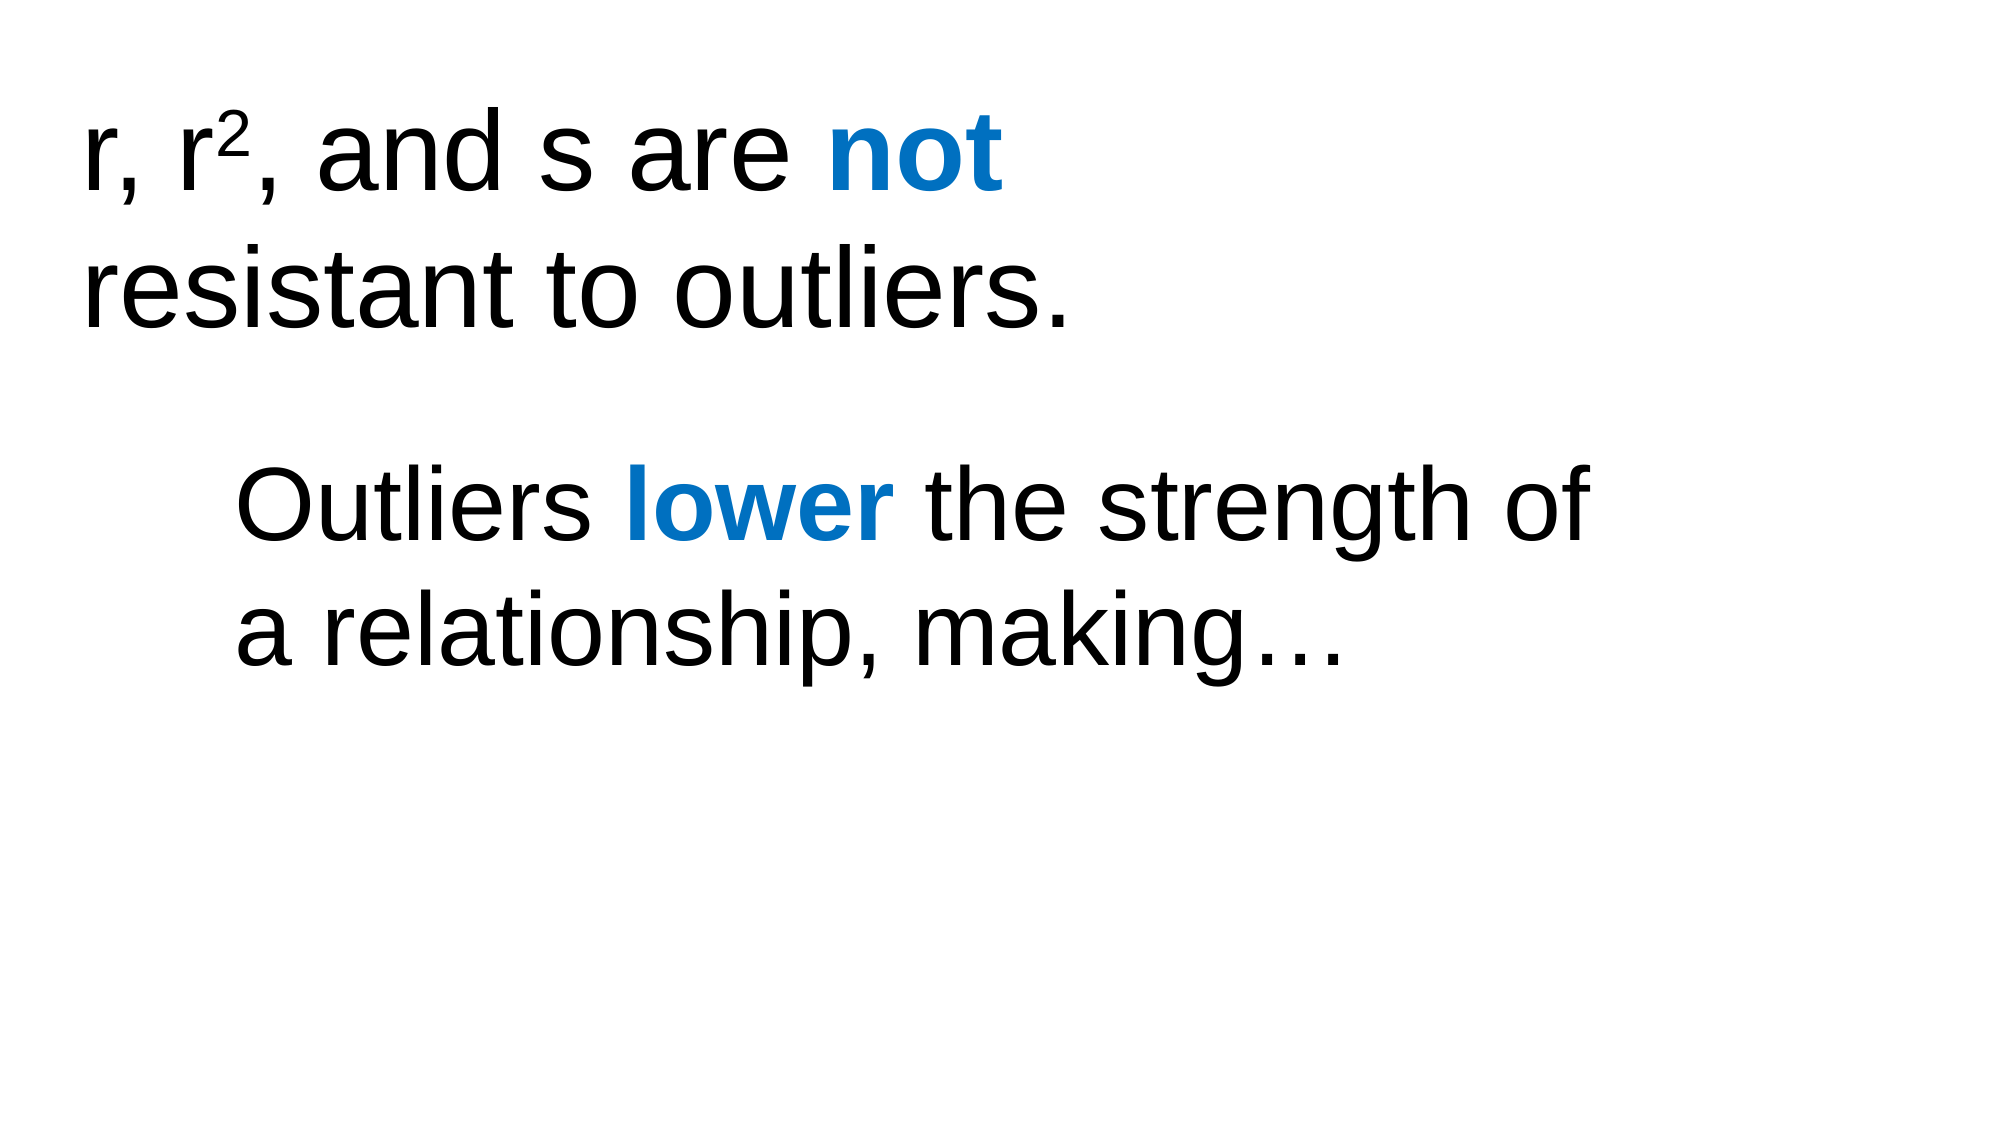

r, r2, and s are not resistant to outliers.
Outliers lower the strength of a relationship, making…